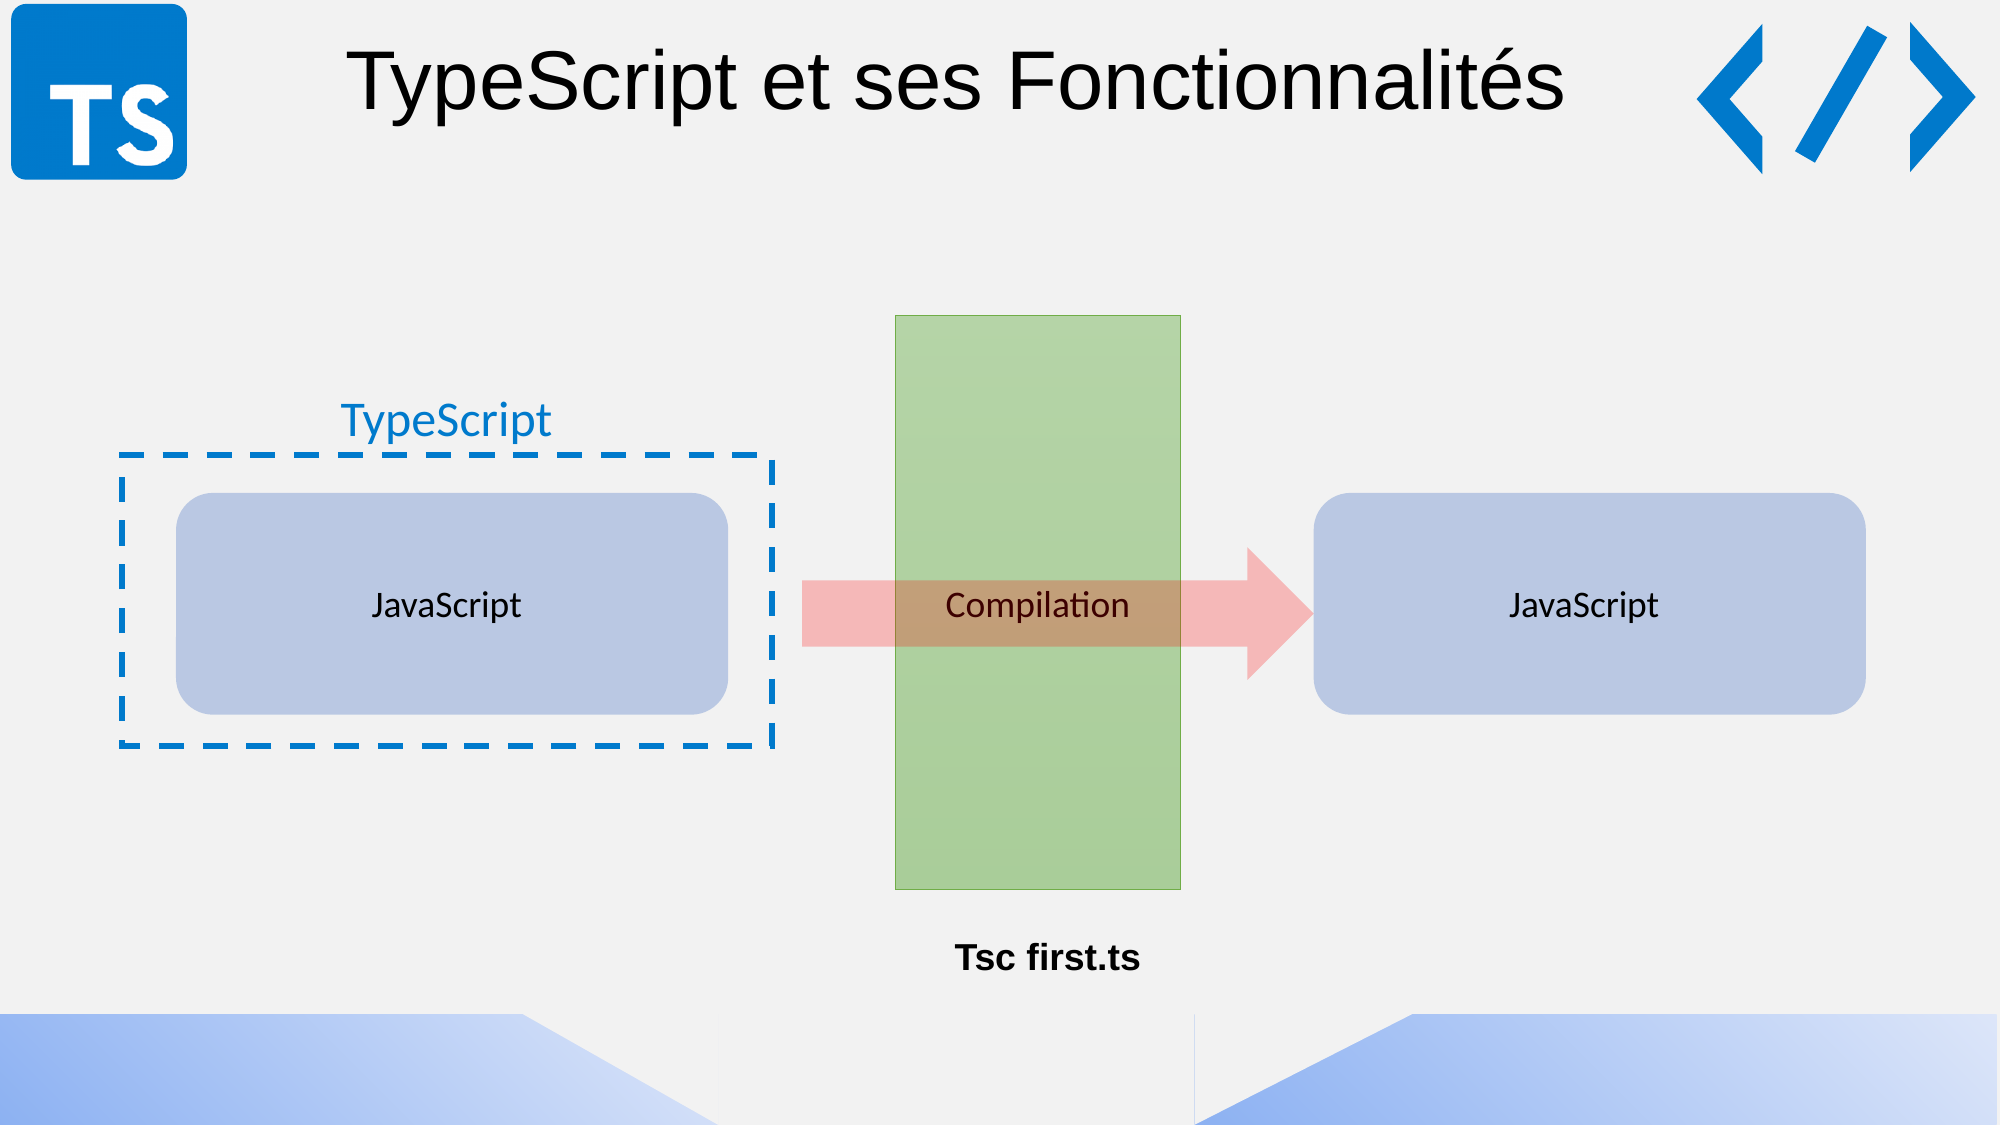

TypeScript et ses Fonctionnalités
Compilation
TypeScript

JavaScript

JavaScript

Tsc first.ts